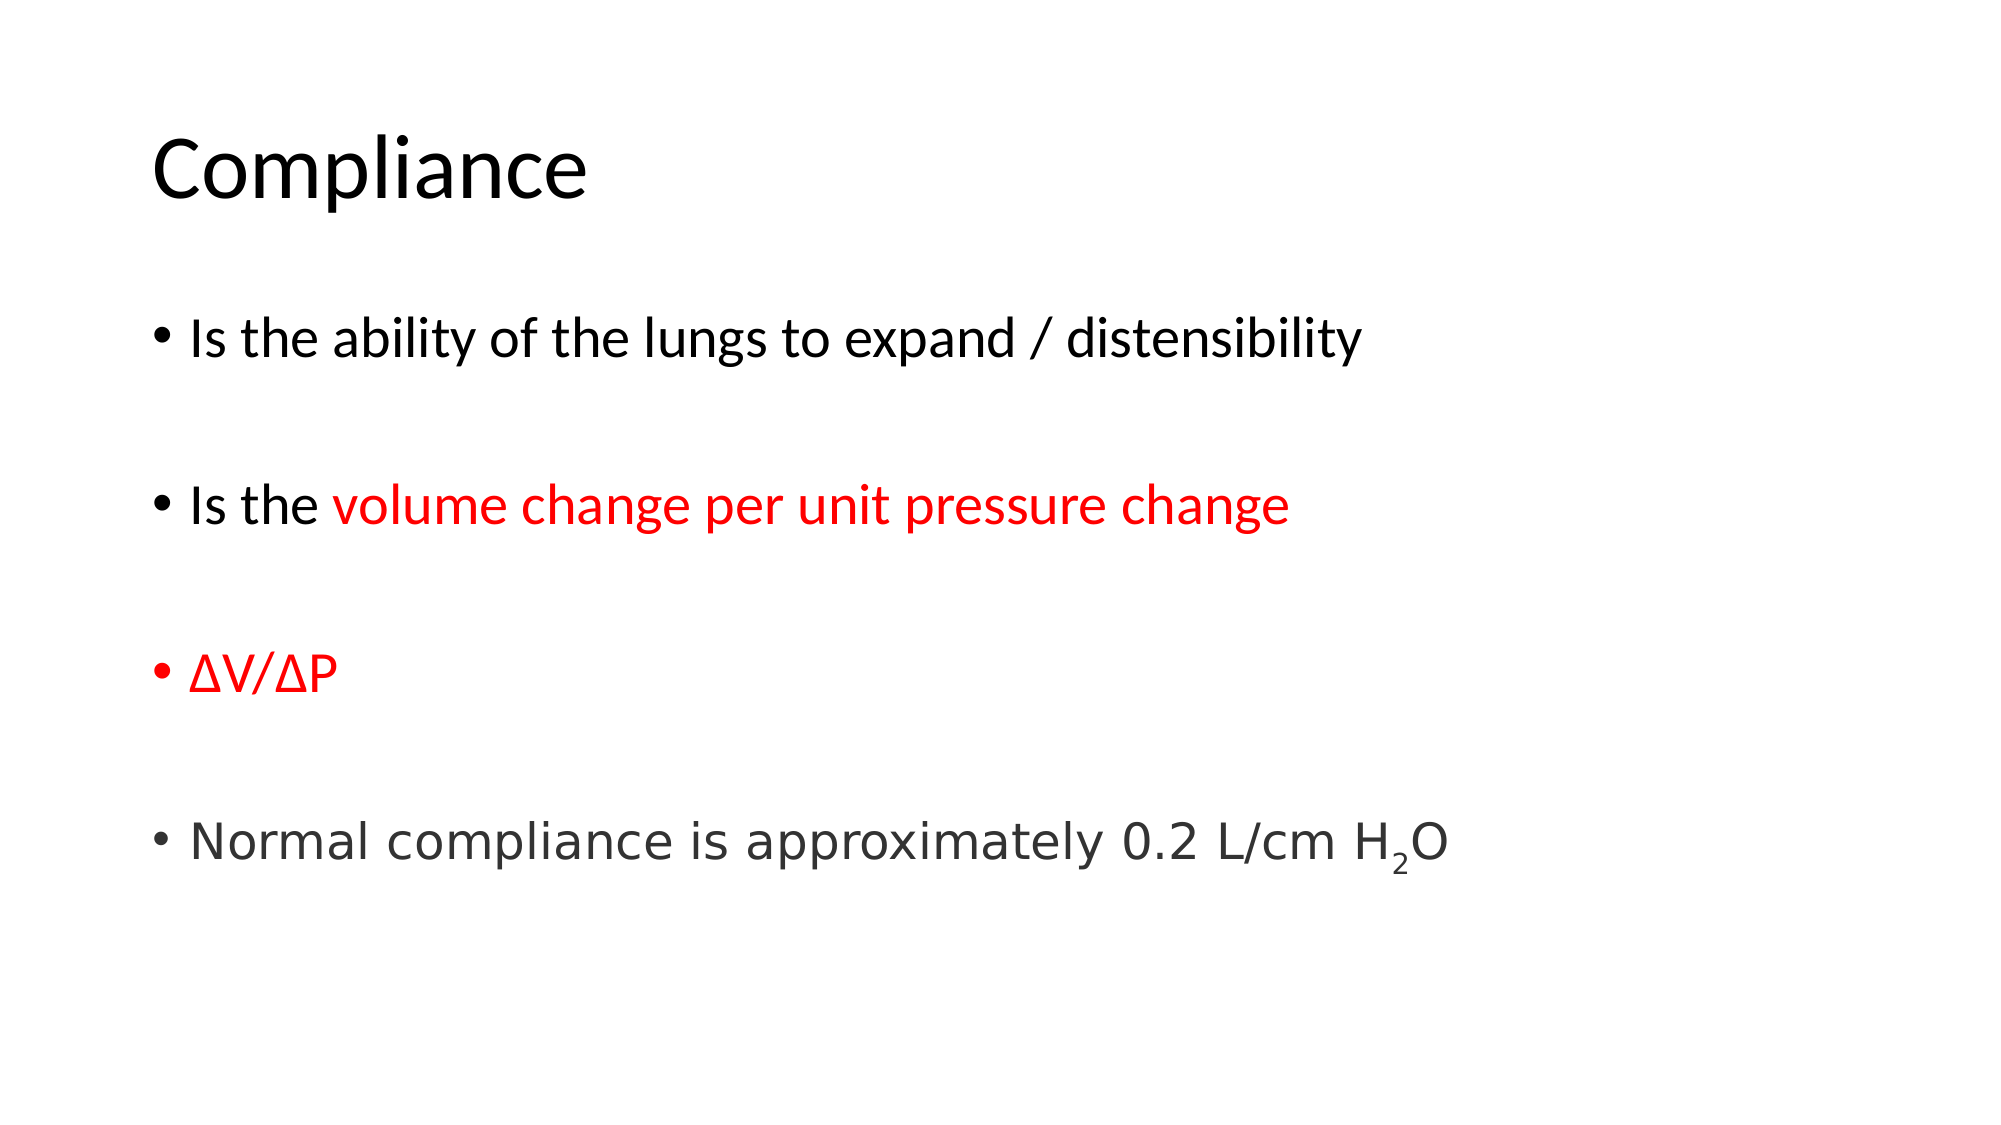

# Compliance
Is the ability of the lungs to expand / distensibility

Is the volume change per unit pressure change

∆V/∆P

Normal compliance is approximately 0.2 L/cm H2O